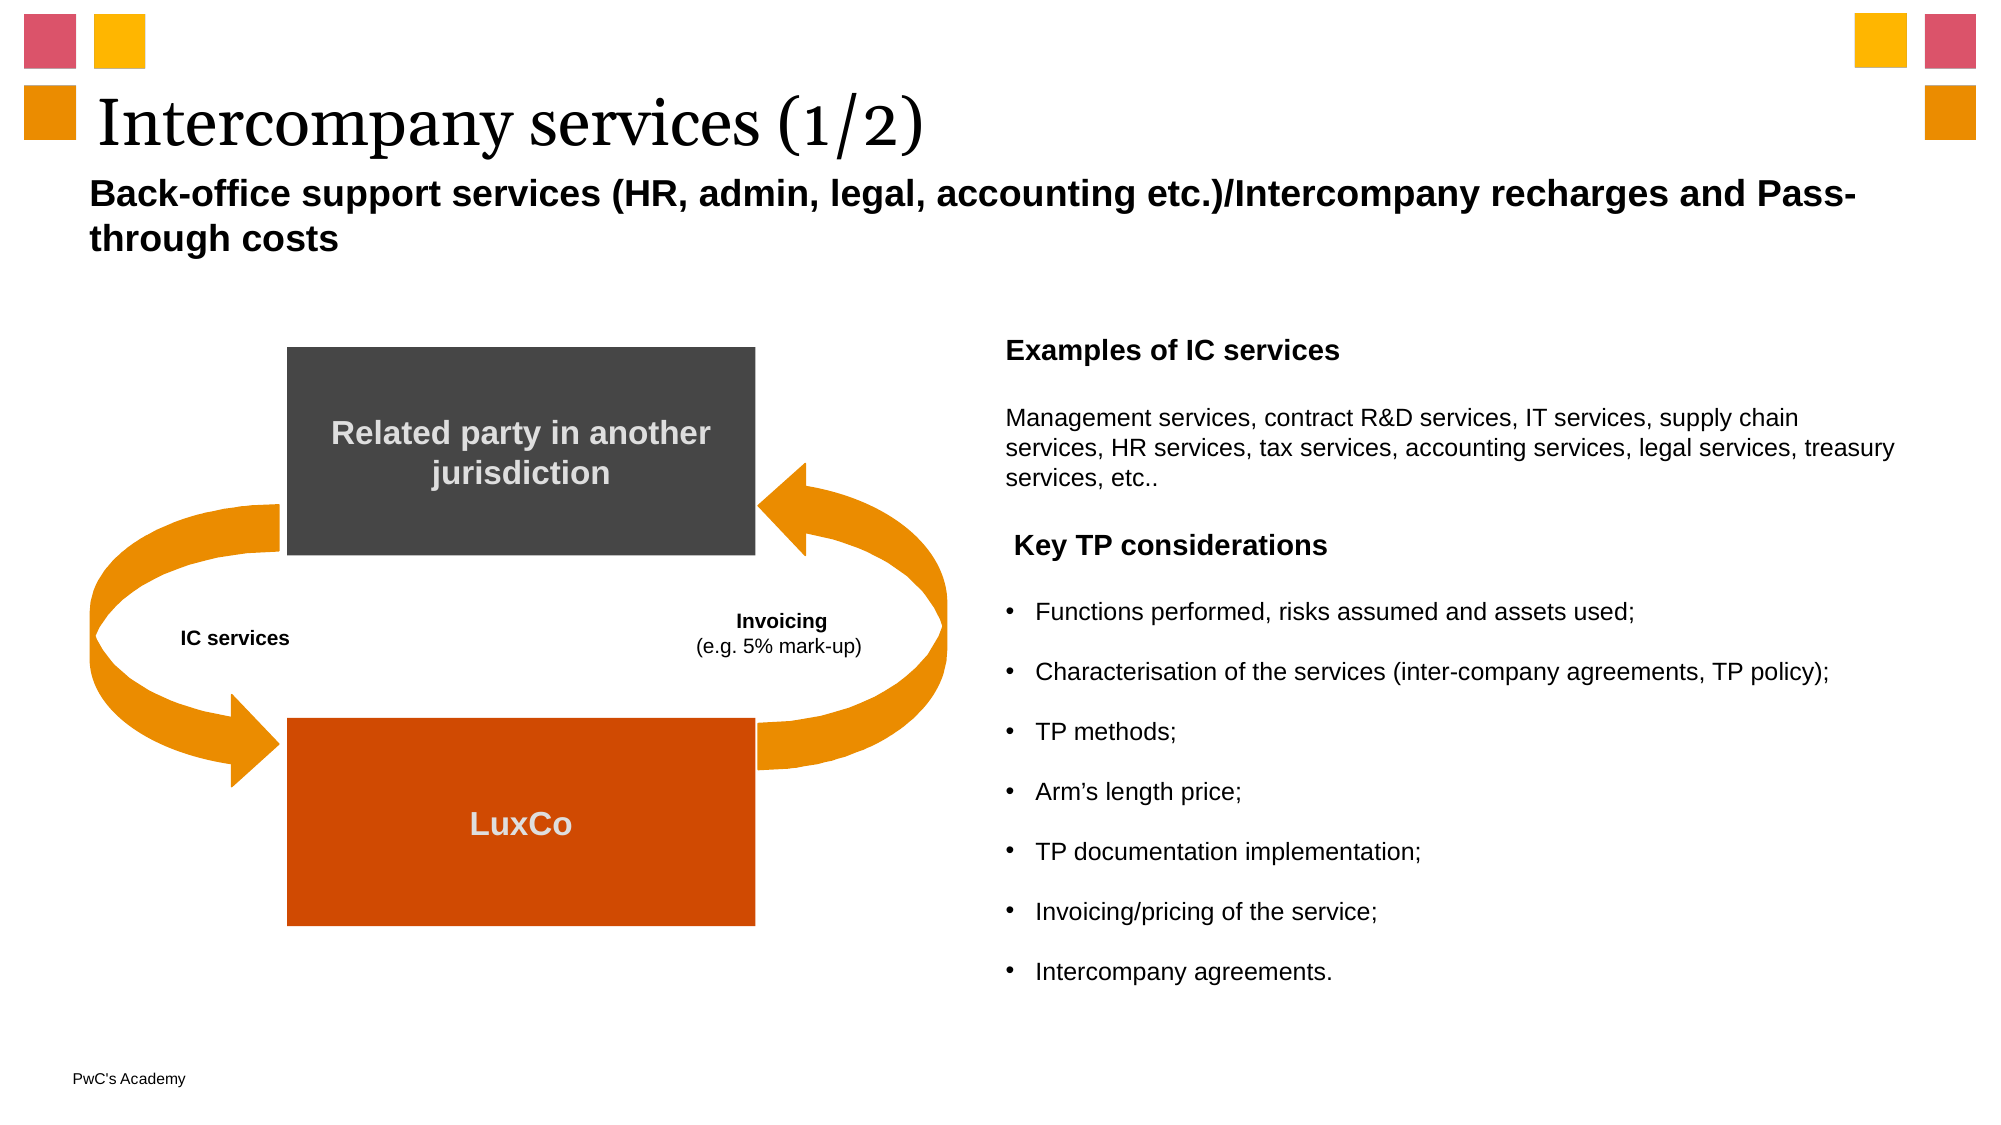

# Intercompany services (1/2)
Back-office support services (HR, admin, legal, accounting etc.)/Intercompany recharges and Pass-through costs
Examples of IC services

Management services, contract R&D services, IT services, supply chain services, HR services, tax services, accounting services, legal services, treasury services, etc..

 Key TP considerations

Functions performed, risks assumed and assets used;

Characterisation of the services (inter-company agreements, TP policy);

TP methods;

Arm’s length price;

TP documentation implementation;

Invoicing/pricing of the service;

Intercompany agreements.

Related party in another jurisdiction

Invoicing
(e.g. 5% mark-up)
IC services
LuxCo